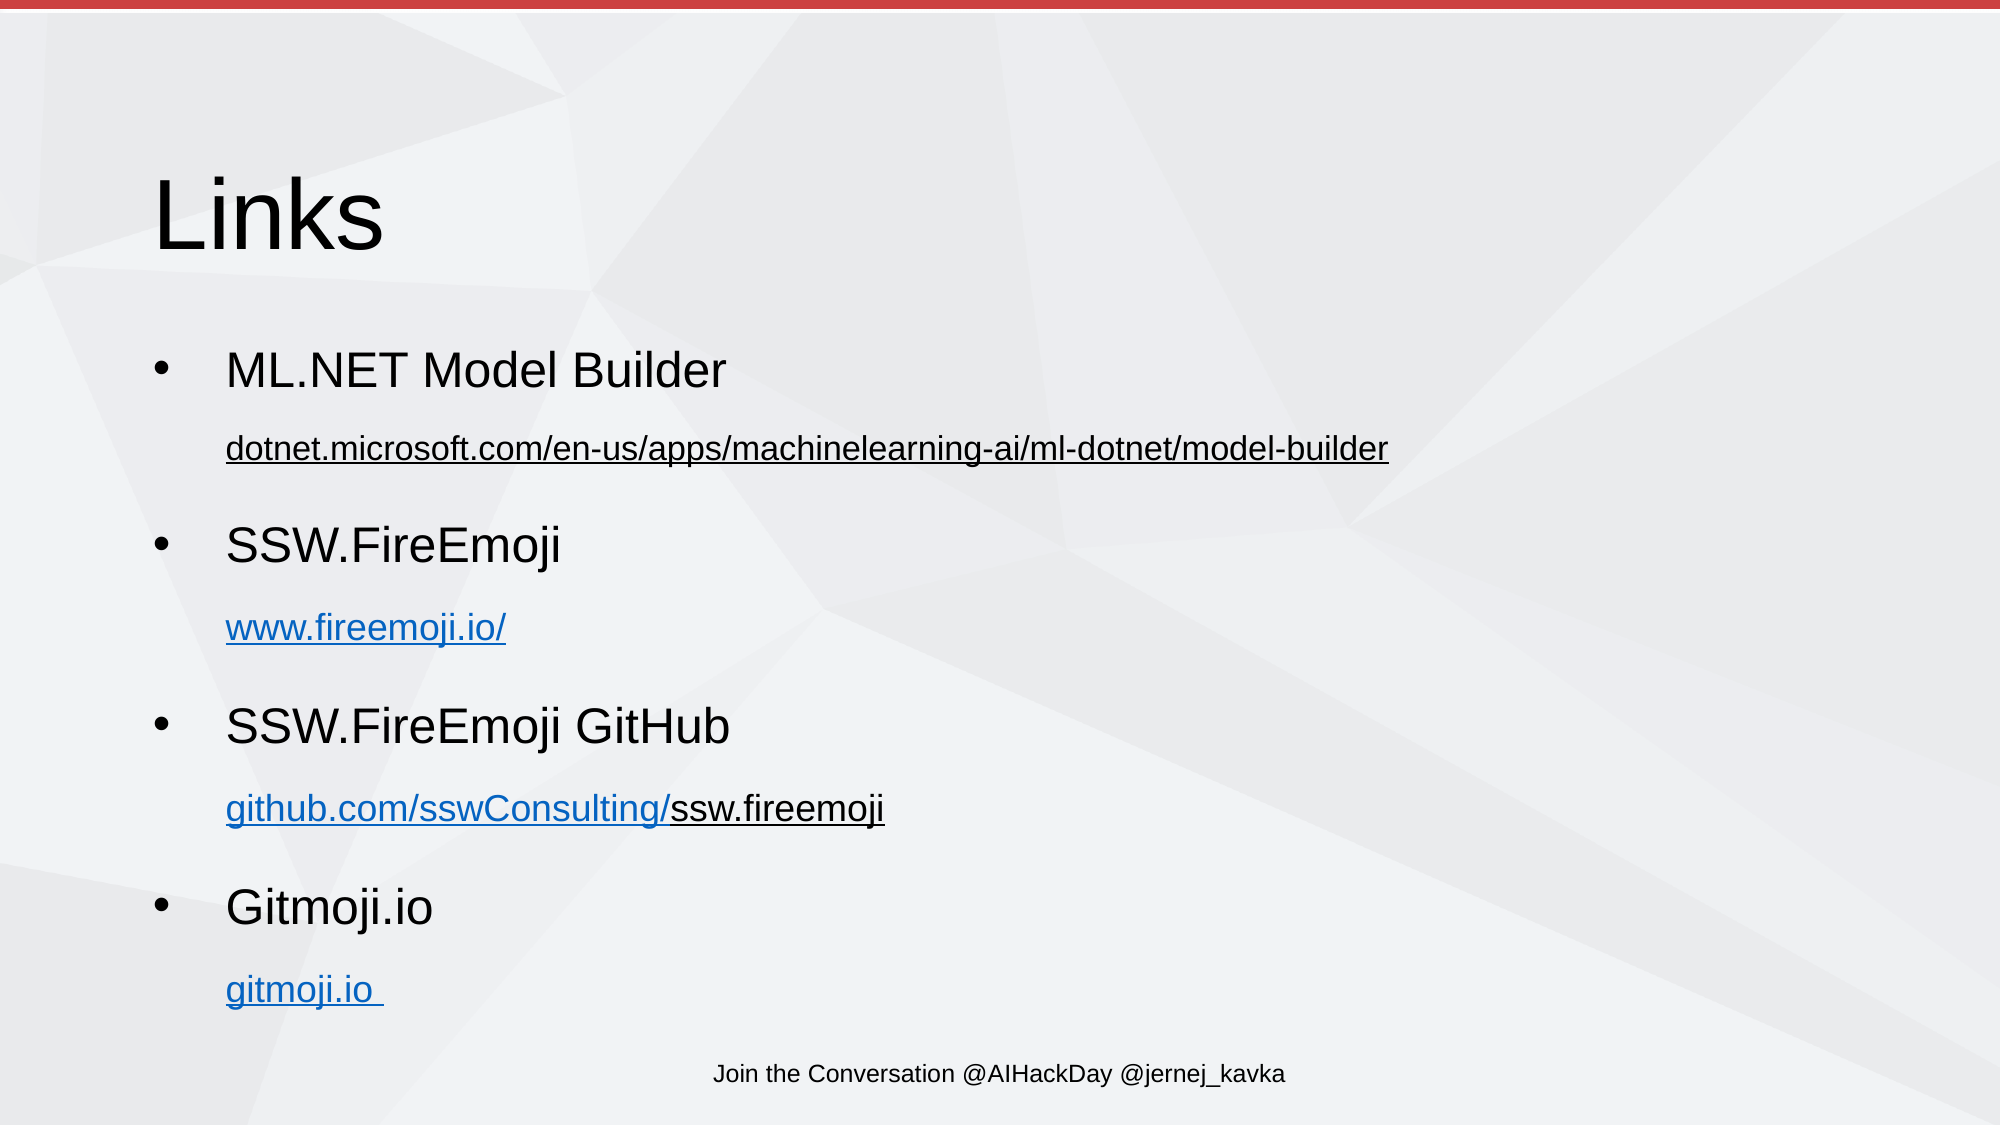

# Links
ML.NET Model Builder
dotnet.microsoft.com/en-us/apps/machinelearning-ai/ml-dotnet/model-builder
SSW.FireEmoji
www.fireemoji.io/
SSW.FireEmoji GitHub
github.com/sswConsulting/ssw.fireemoji
Gitmoji.io
gitmoji.io
Join the Conversation @AIHackDay @jernej_kavka